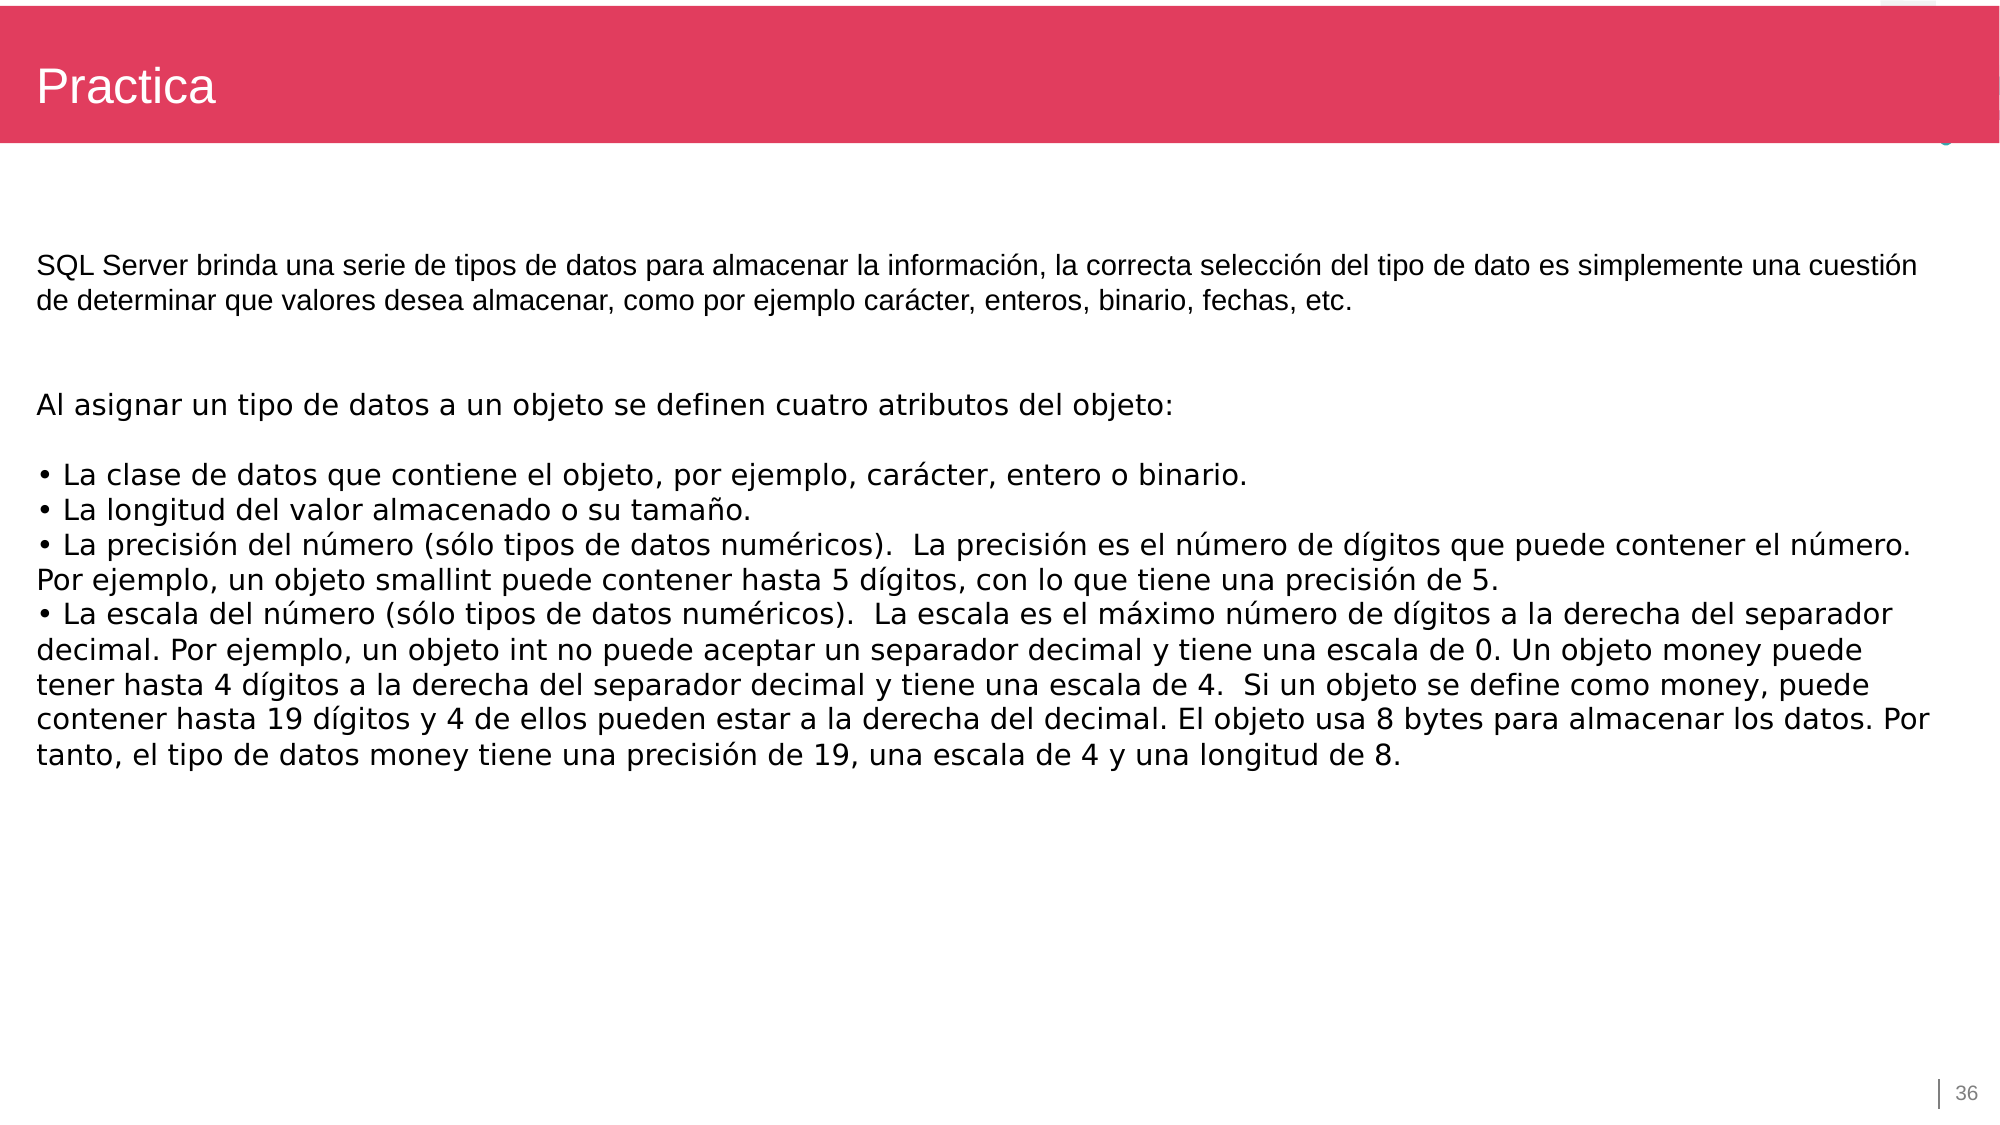

TÍTULO SECCIÓN
Practica
TÍTULO
SQL Server brinda una serie de tipos de datos para almacenar la información, la correcta selección del tipo de dato es simplemente una cuestión de determinar que valores desea almacenar, como por ejemplo carácter, enteros, binario, fechas, etc.

Al asignar un tipo de datos a un objeto se definen cuatro atributos del objeto:

• La clase de datos que contiene el objeto, por ejemplo, carácter, entero o binario.
• La longitud del valor almacenado o su tamaño.
• La precisión del número (sólo tipos de datos numéricos).  La precisión es el número de dígitos que puede contener el número. Por ejemplo, un objeto smallint puede contener hasta 5 dígitos, con lo que tiene una precisión de 5.
• La escala del número (sólo tipos de datos numéricos).  La escala es el máximo número de dígitos a la derecha del separador decimal. Por ejemplo, un objeto int no puede aceptar un separador decimal y tiene una escala de 0. Un objeto money puede tener hasta 4 dígitos a la derecha del separador decimal y tiene una escala de 4.  Si un objeto se define como money, puede contener hasta 19 dígitos y 4 de ellos pueden estar a la derecha del decimal. El objeto usa 8 bytes para almacenar los datos. Por tanto, el tipo de datos money tiene una precisión de 19, una escala de 4 y una longitud de 8.